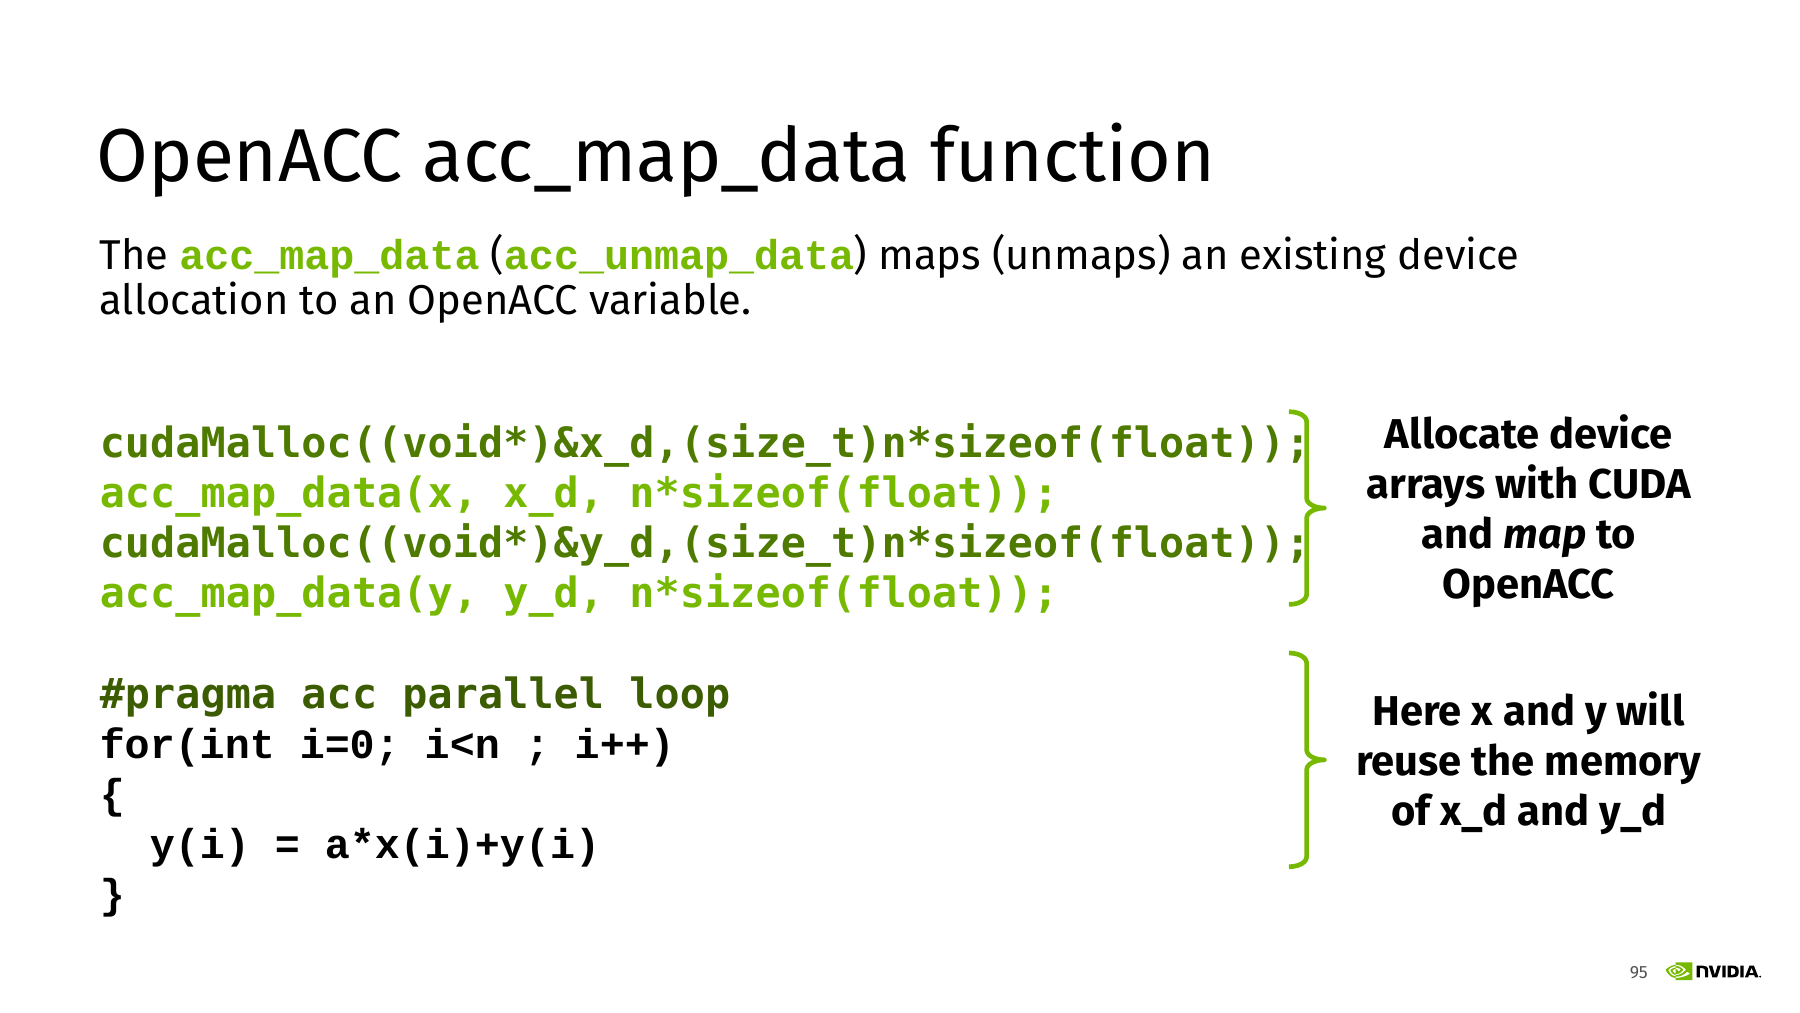

# OpenACC acc_map_data function
The acc_map_data (acc_unmap_data) maps (unmaps) an existing device allocation to an OpenACC variable.

cudaMalloc((void*)&x_d,(size_t)n*sizeof(float));
acc_map_data(x, x_d, n*sizeof(float));
cudaMalloc((void*)&y_d,(size_t)n*sizeof(float));
acc_map_data(y, y_d, n*sizeof(float));

#pragma acc parallel loop
for(int i=0; i<n ; i++)
{
  y(i) = a*x(i)+y(i)
}

Allocate device arrays with CUDA and map to OpenACC

Here x and y will reuse the memory of x_d and y_d
95